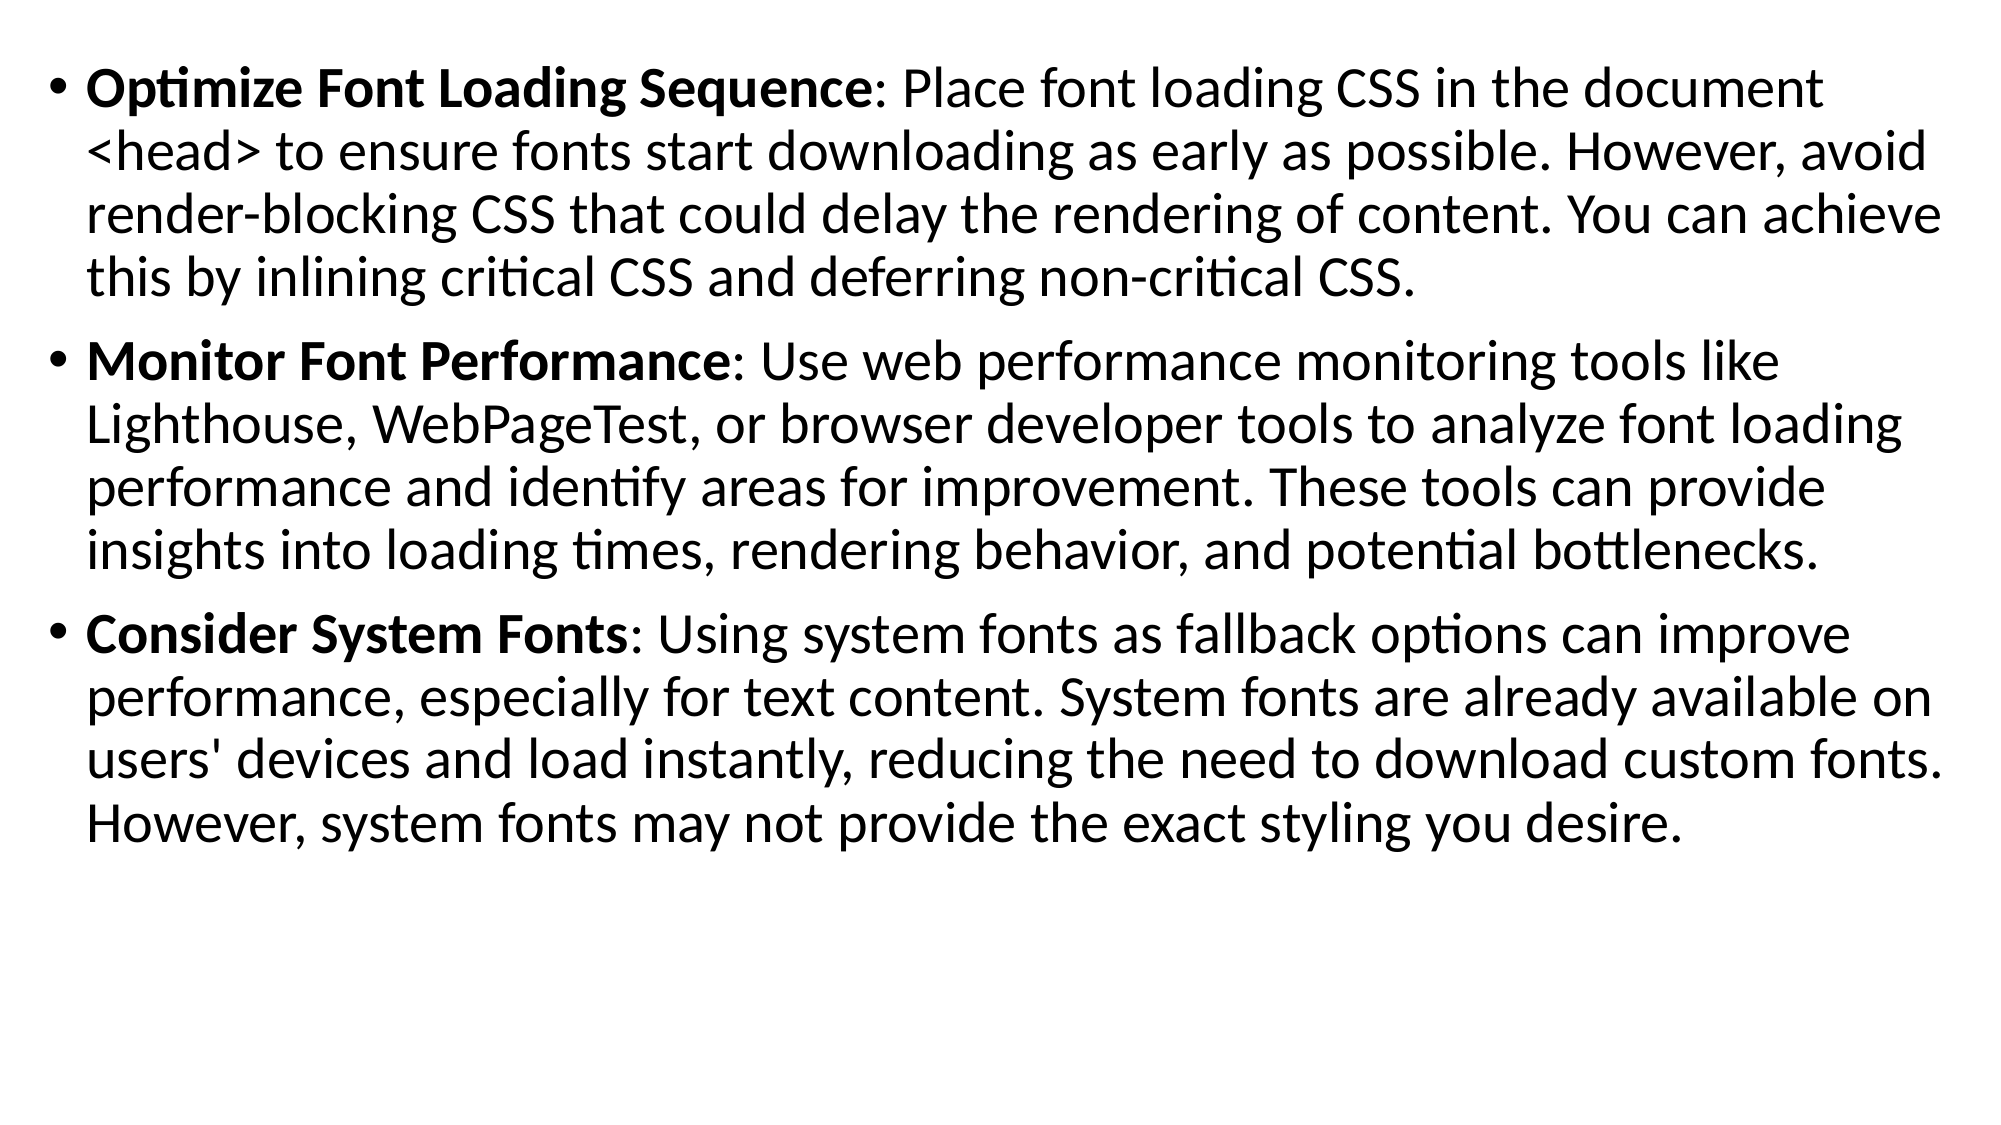

Optimize Font Loading Sequence: Place font loading CSS in the document <head> to ensure fonts start downloading as early as possible. However, avoid render-blocking CSS that could delay the rendering of content. You can achieve this by inlining critical CSS and deferring non-critical CSS.
Monitor Font Performance: Use web performance monitoring tools like Lighthouse, WebPageTest, or browser developer tools to analyze font loading performance and identify areas for improvement. These tools can provide insights into loading times, rendering behavior, and potential bottlenecks.
Consider System Fonts: Using system fonts as fallback options can improve performance, especially for text content. System fonts are already available on users' devices and load instantly, reducing the need to download custom fonts. However, system fonts may not provide the exact styling you desire.